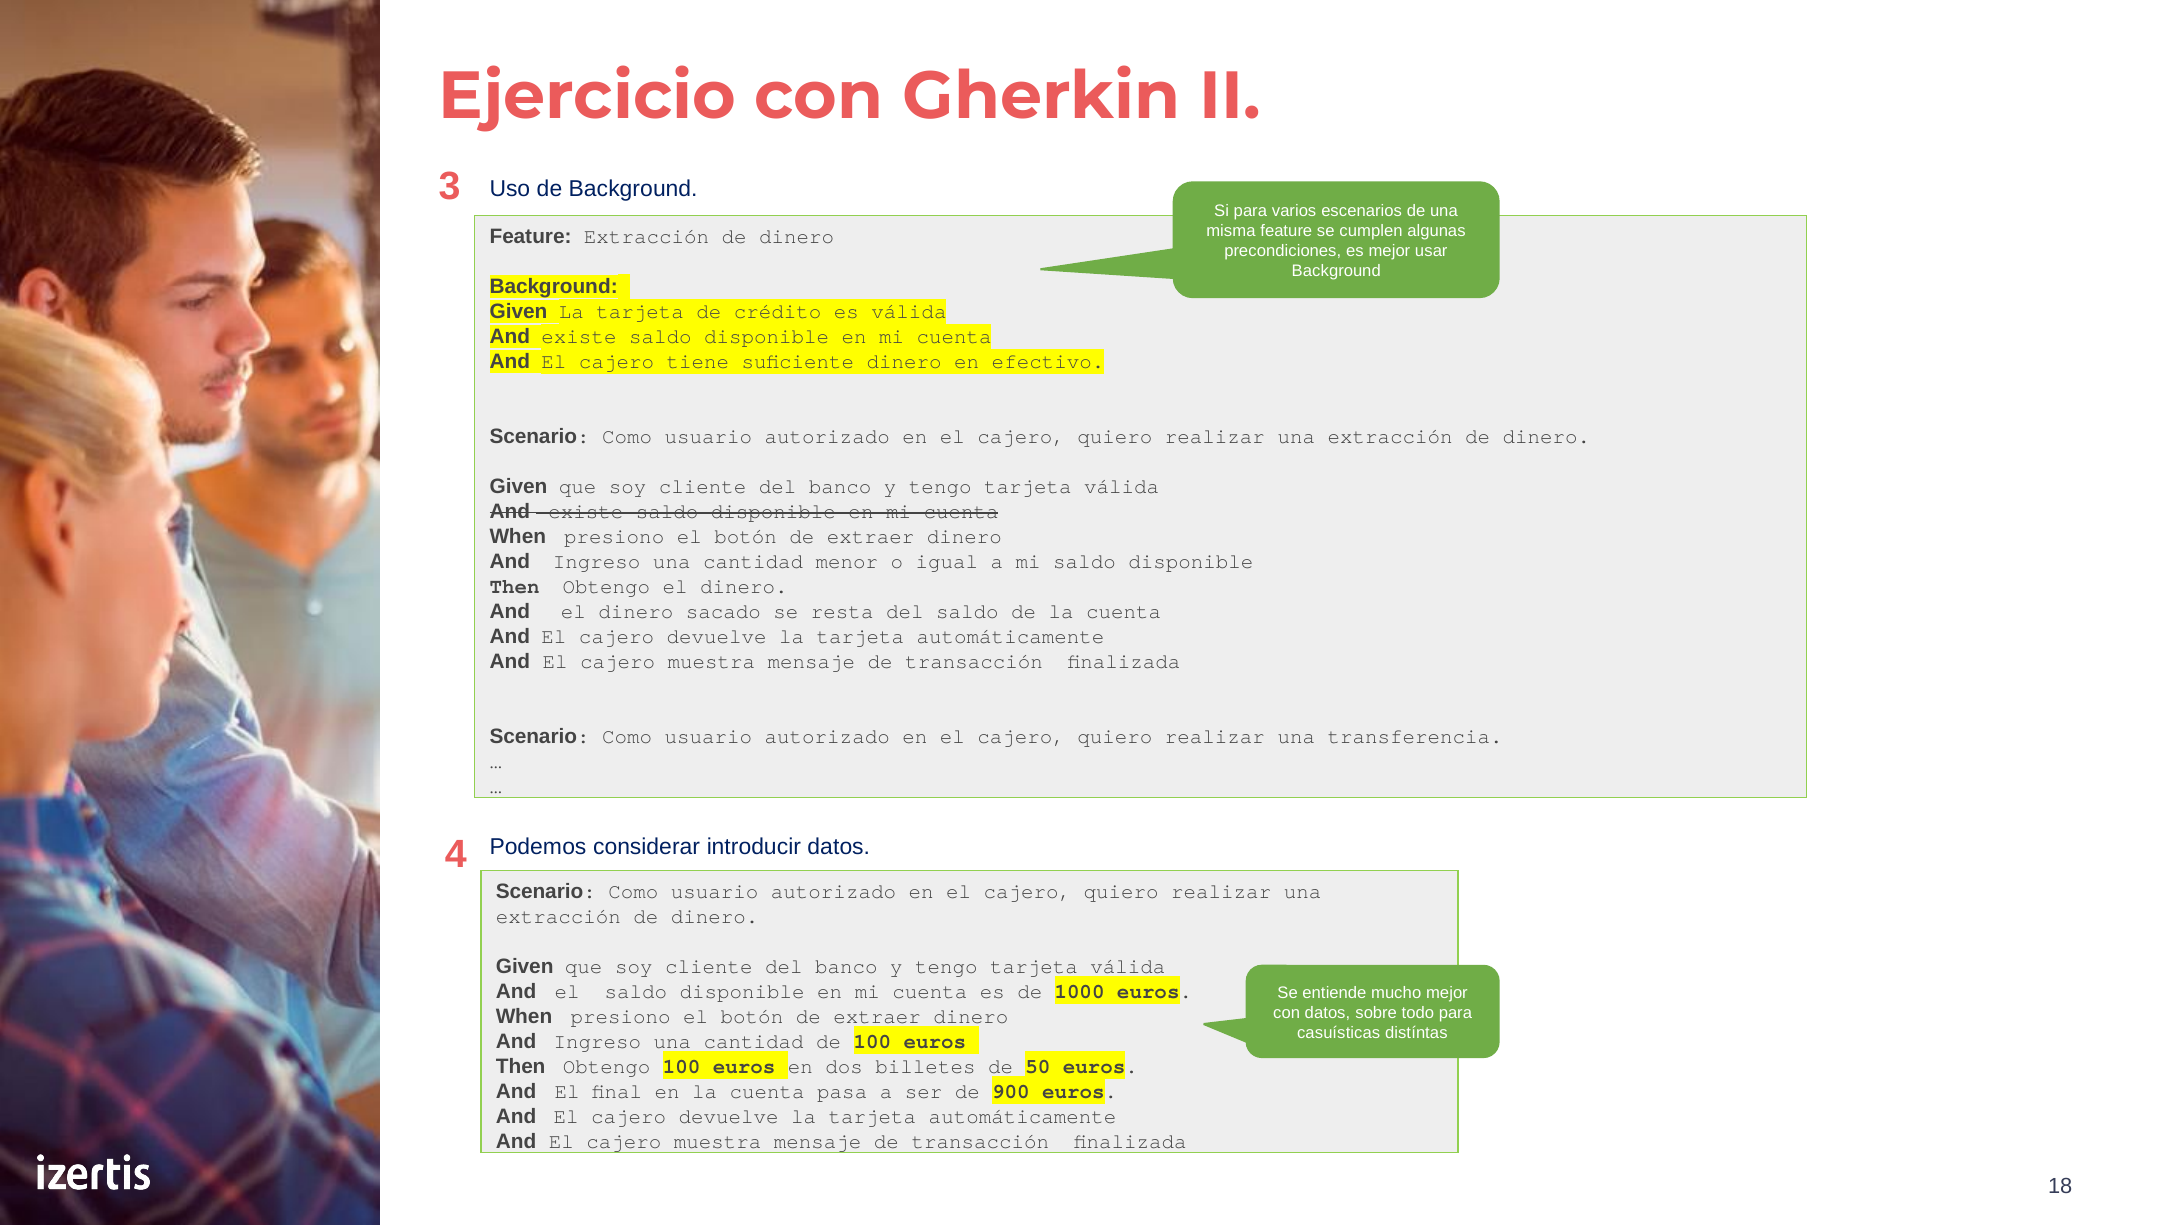

# Ejercicio con Gherkin II.
3
Uso de Background.
Si para varios escenarios de una misma feature se cumplen algunas precondiciones, es mejor usar Background
Feature: Extracción de dinero

Background:
Given  La tarjeta de crédito es válida
And  existe saldo disponible en mi cuenta
And  El cajero tiene suficiente dinero en efectivo.

Scenario: Como usuario autorizado en el cajero, quiero realizar una extracción de dinero.
Given  que soy cliente del banco y tengo tarjeta válida
And  existe saldo disponible en mi cuenta
When  presiono el botón de extraer dinero
And    Ingreso una cantidad menor o igual a mi saldo disponible
Then    Obtengo el dinero.
And   el dinero sacado se resta del saldo de la cuenta
And  El cajero devuelve la tarjeta automáticamente
And El cajero muestra mensaje de transacción  finalizada

Scenario: Como usuario autorizado en el cajero, quiero realizar una transferencia.
…
…
4
Podemos considerar introducir datos.
Scenario: Como usuario autorizado en el cajero, quiero realizar una extracción de dinero.
Given  que soy cliente del banco y tengo tarjeta válida
And  el  saldo disponible en mi cuenta es de 1000 euros.
When  presiono el botón de extraer dinero
And   Ingreso una cantidad de 100 euros
Then   Obtengo 100 euros en dos billetes de 50 euros.
And  El final en la cuenta pasa a ser de 900 euros.
And   El cajero devuelve la tarjeta automáticamente
And El cajero muestra mensaje de transacción  finalizada
Se entiende mucho mejor con datos, sobre todo para casuísticas distíntas